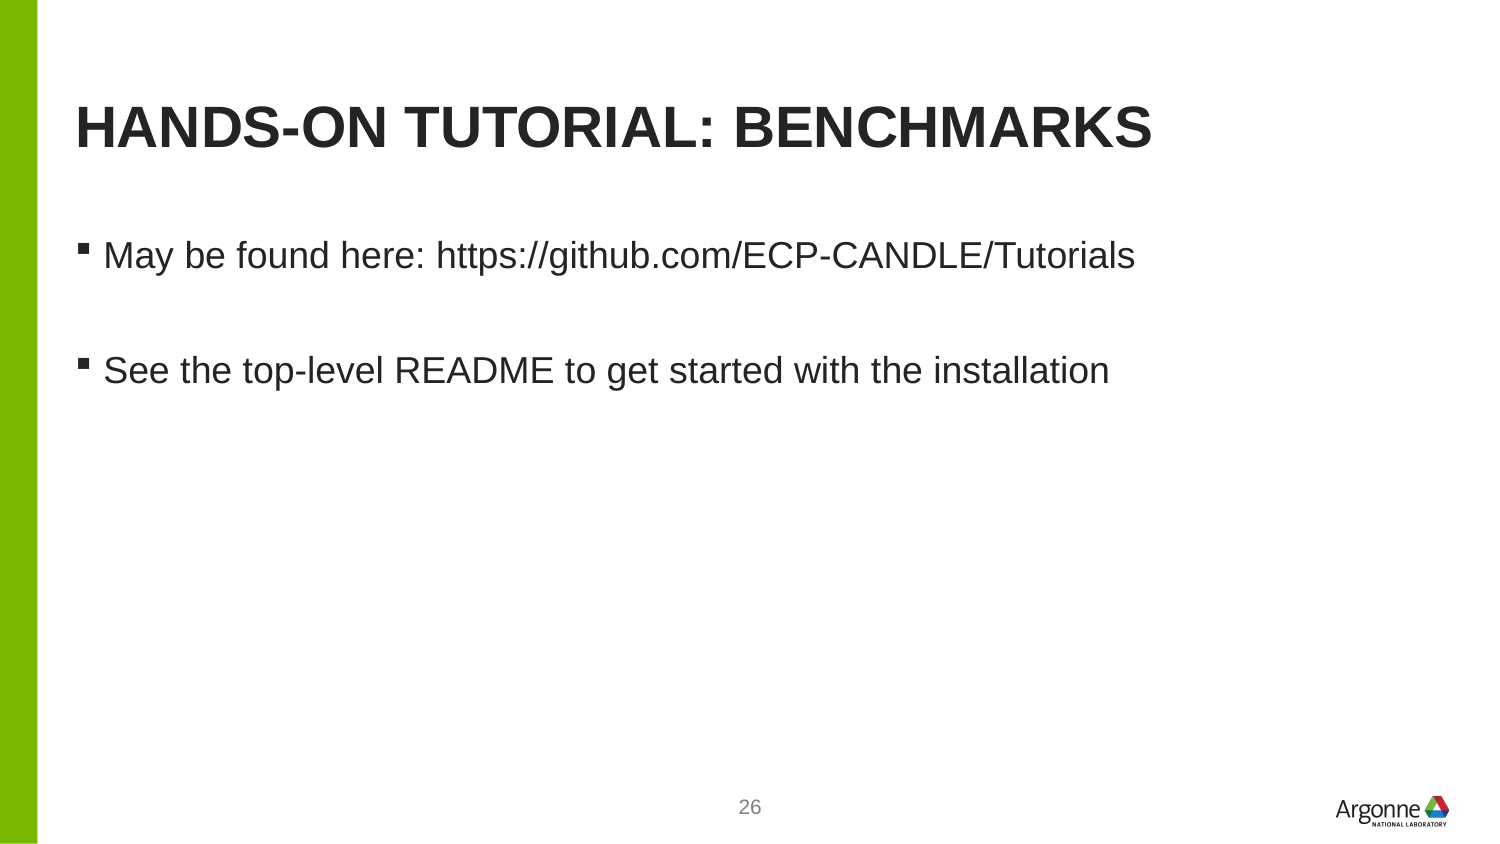

# HANDS-ON TUTORIAL: BENCHMARKS

May be found here: https://github.com/ECP-CANDLE/Tutorials

See the top-level README to get started with the installation
26